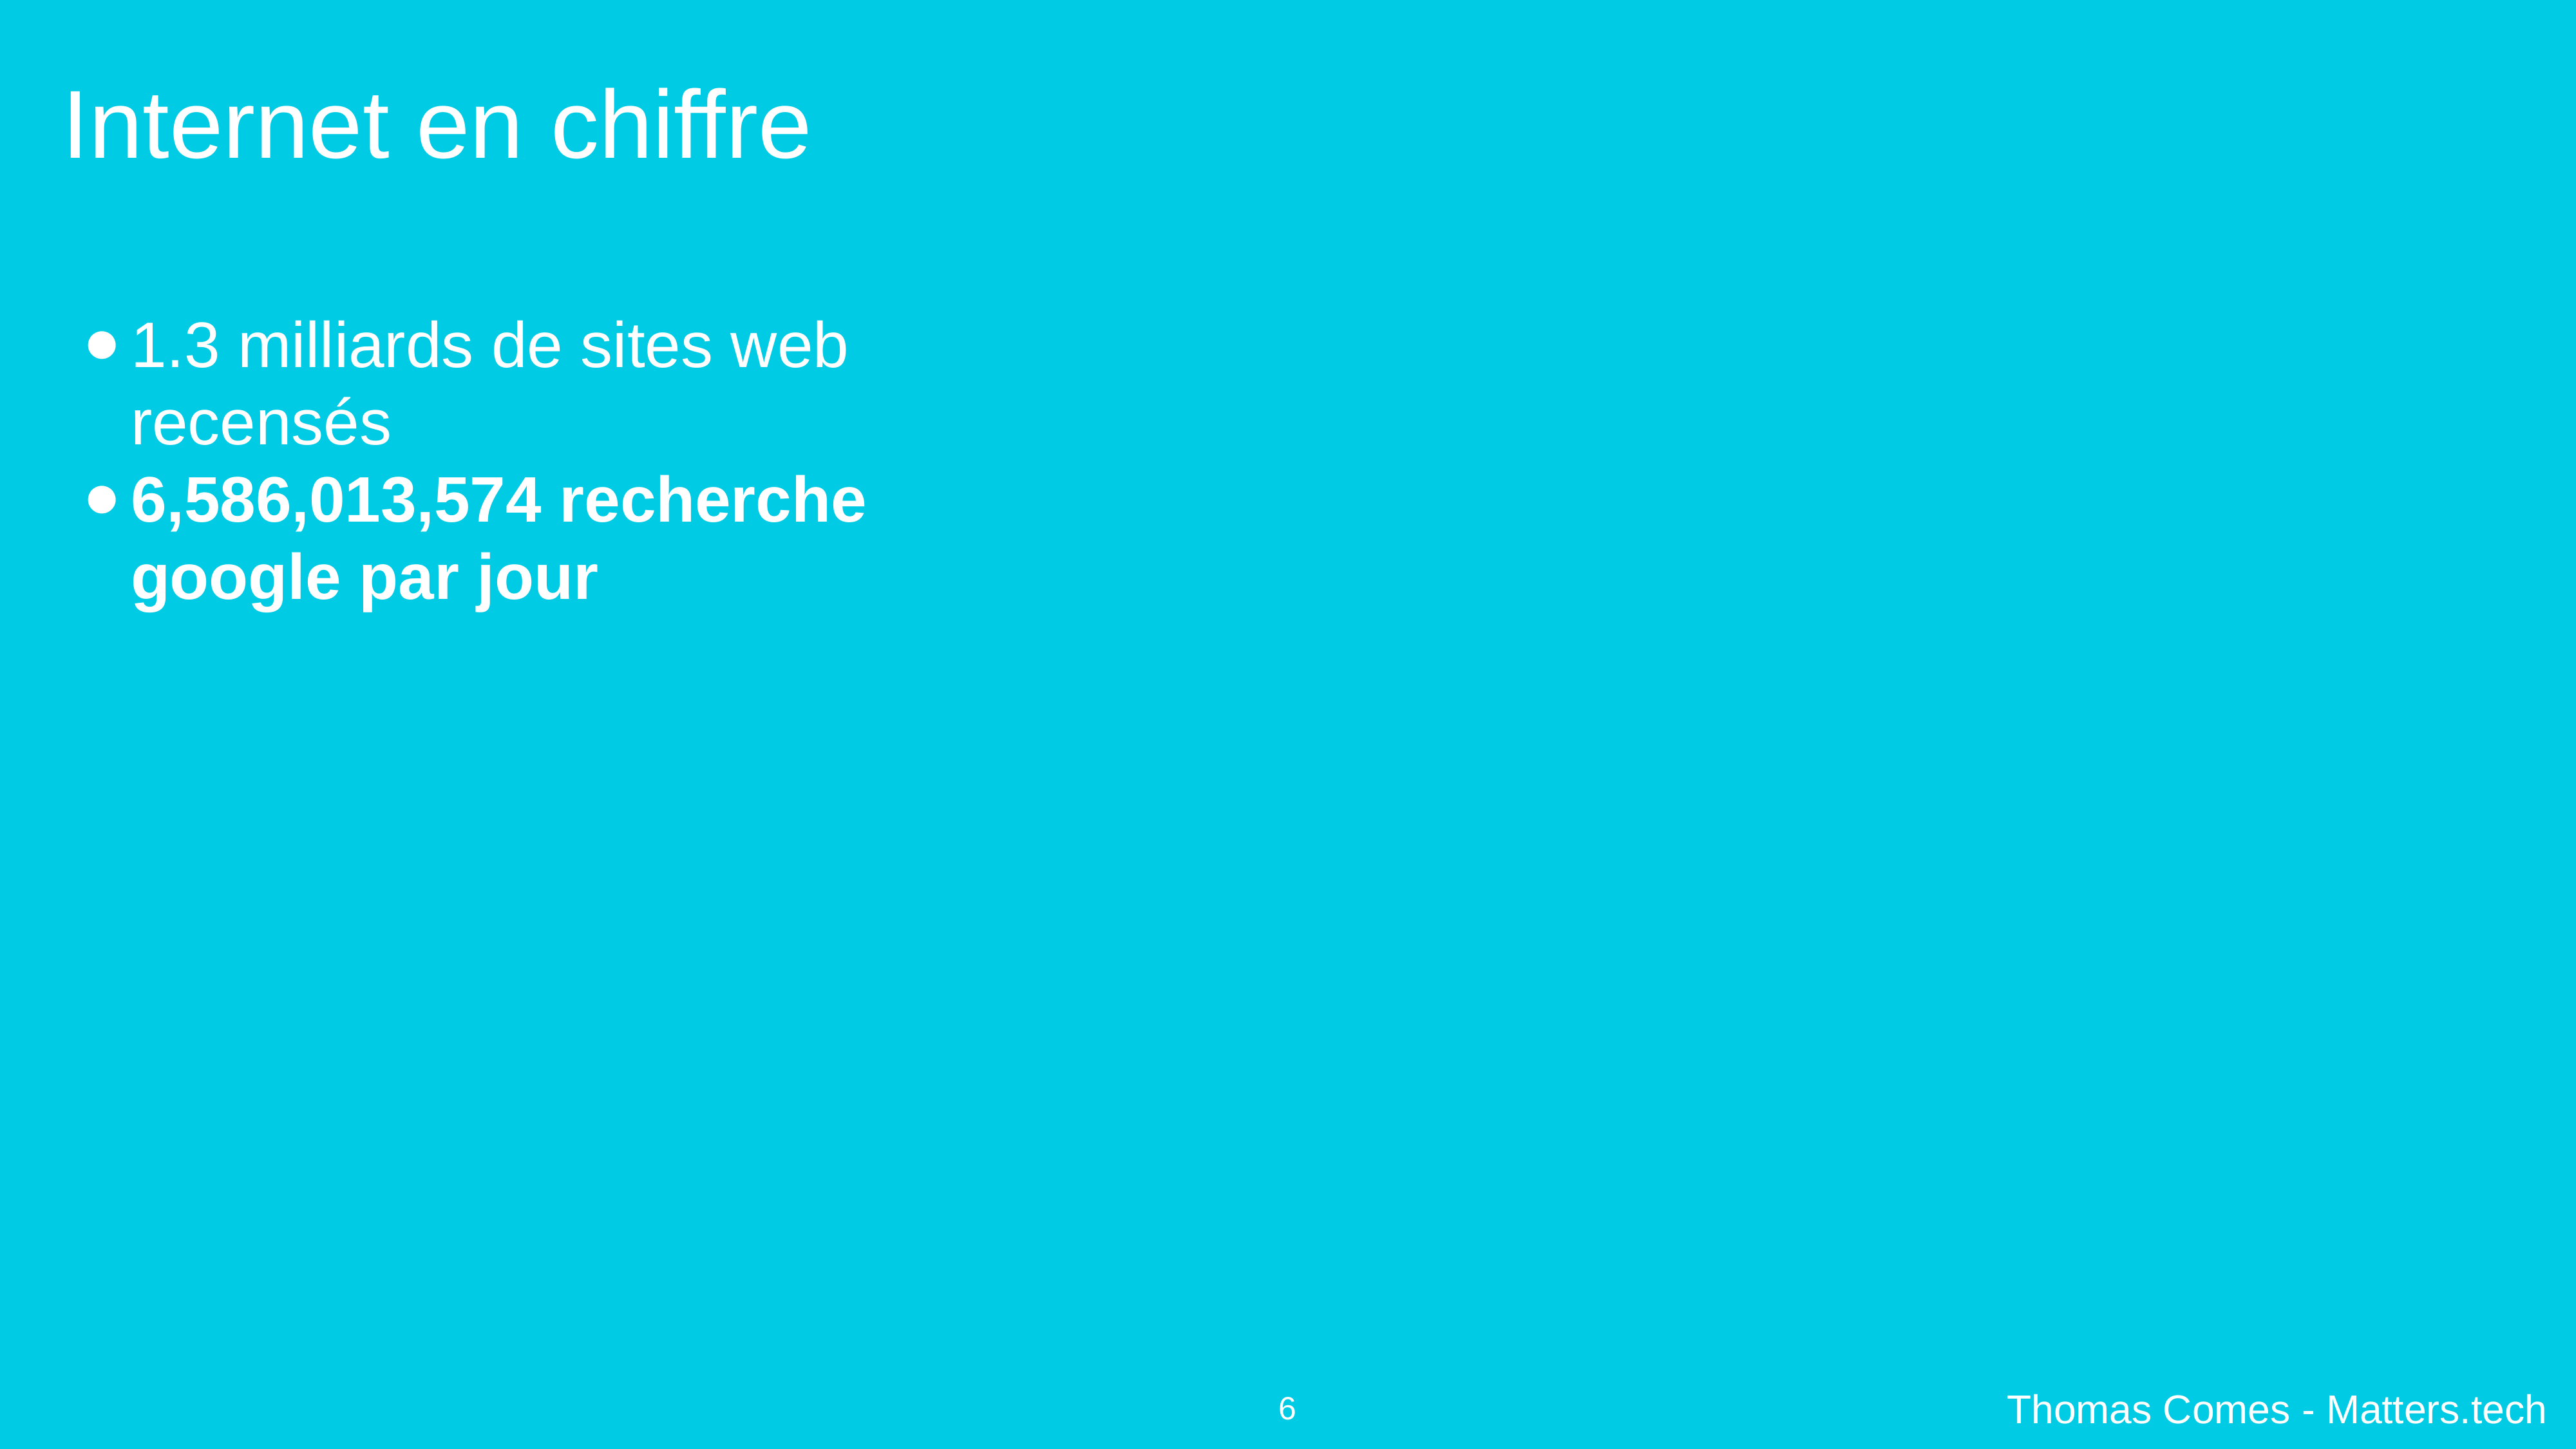

Internet en chiffre

1.3 milliards de sites web recensés
6,586,013,574 recherche google par jour
6